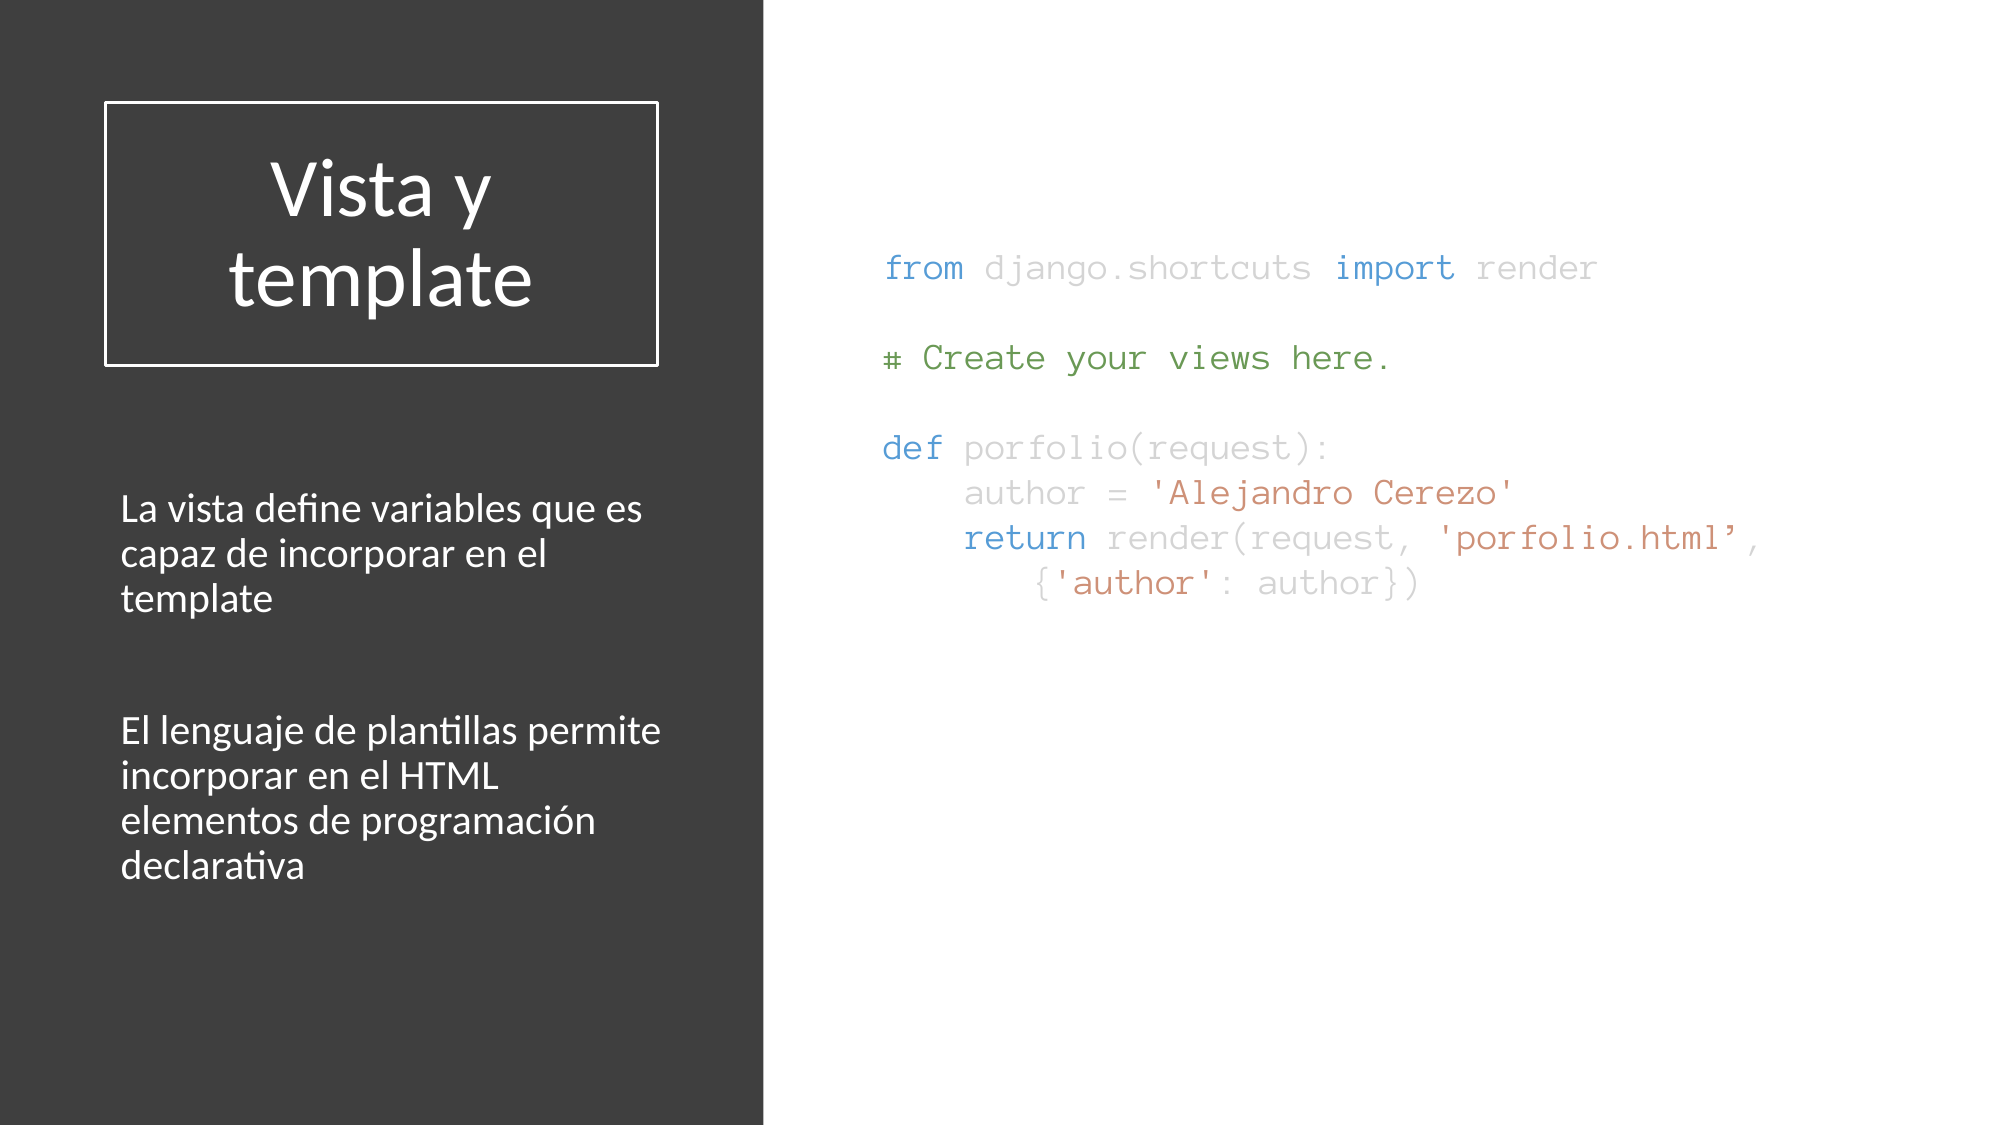

porfolio/views.py

from django.shortcuts import render
# Create your views here.
def porfolio(request):
    author = 'Alejandro Cerezo'
    return render(request, 'porfolio.html’,
 	{'author': author})
# Vista y template
La vista define variables que es capaz de incorporar en el template

El lenguaje de plantillas permite incorporar en el HTML elementos de programación declarativa
portfolio.html

<body>
    <h1>Porfolio de {{author}}</h1>